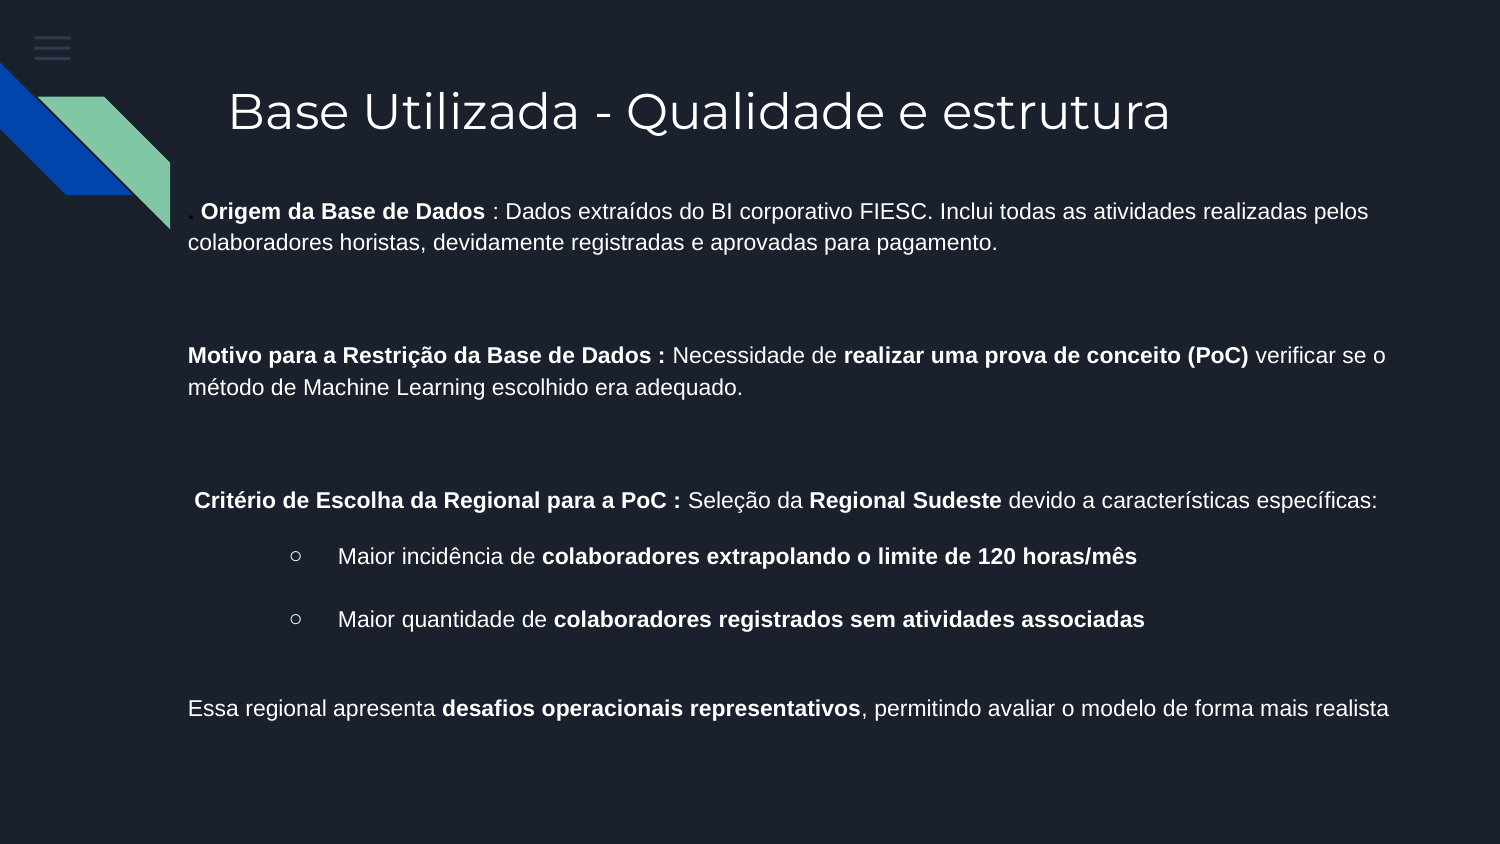

# Base Utilizada - Qualidade e estrutura
. Origem da Base de Dados : Dados extraídos do BI corporativo FIESC. Inclui todas as atividades realizadas pelos colaboradores horistas, devidamente registradas e aprovadas para pagamento.

Motivo para a Restrição da Base de Dados : Necessidade de realizar uma prova de conceito (PoC) verificar se o método de Machine Learning escolhido era adequado.

 Critério de Escolha da Regional para a PoC : Seleção da Regional Sudeste devido a características específicas:
Maior incidência de colaboradores extrapolando o limite de 120 horas/mês
Maior quantidade de colaboradores registrados sem atividades associadas
Essa regional apresenta desafios operacionais representativos, permitindo avaliar o modelo de forma mais realista